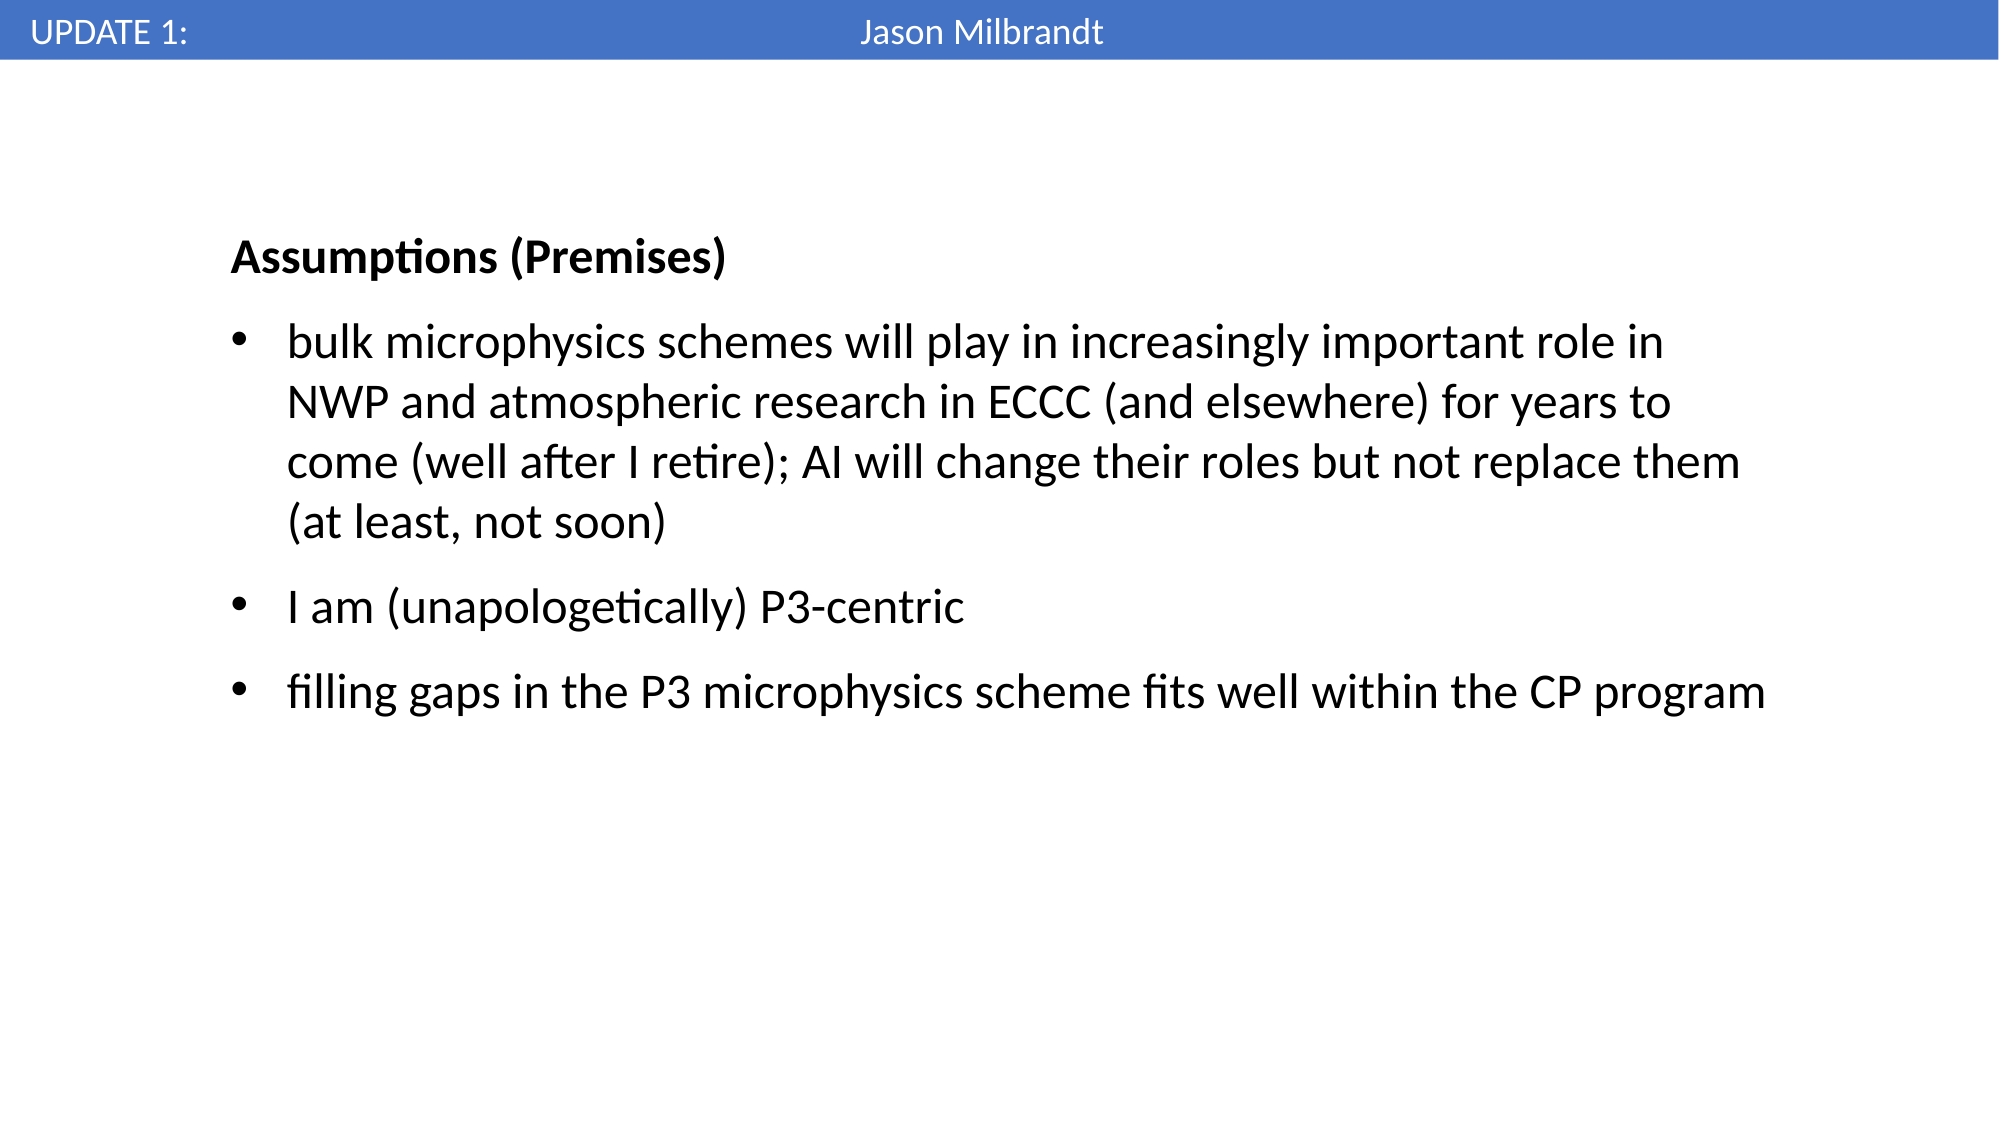

UPDATE 1:	Jason Milbrandt
Assumptions (Premises)
bulk microphysics schemes will play in increasingly important role in NWP and atmospheric research in ECCC (and elsewhere) for years to come (well after I retire); AI will change their roles but not replace them (at least, not soon)
I am (unapologetically) P3-centric
filling gaps in the P3 microphysics scheme fits well within the CP program